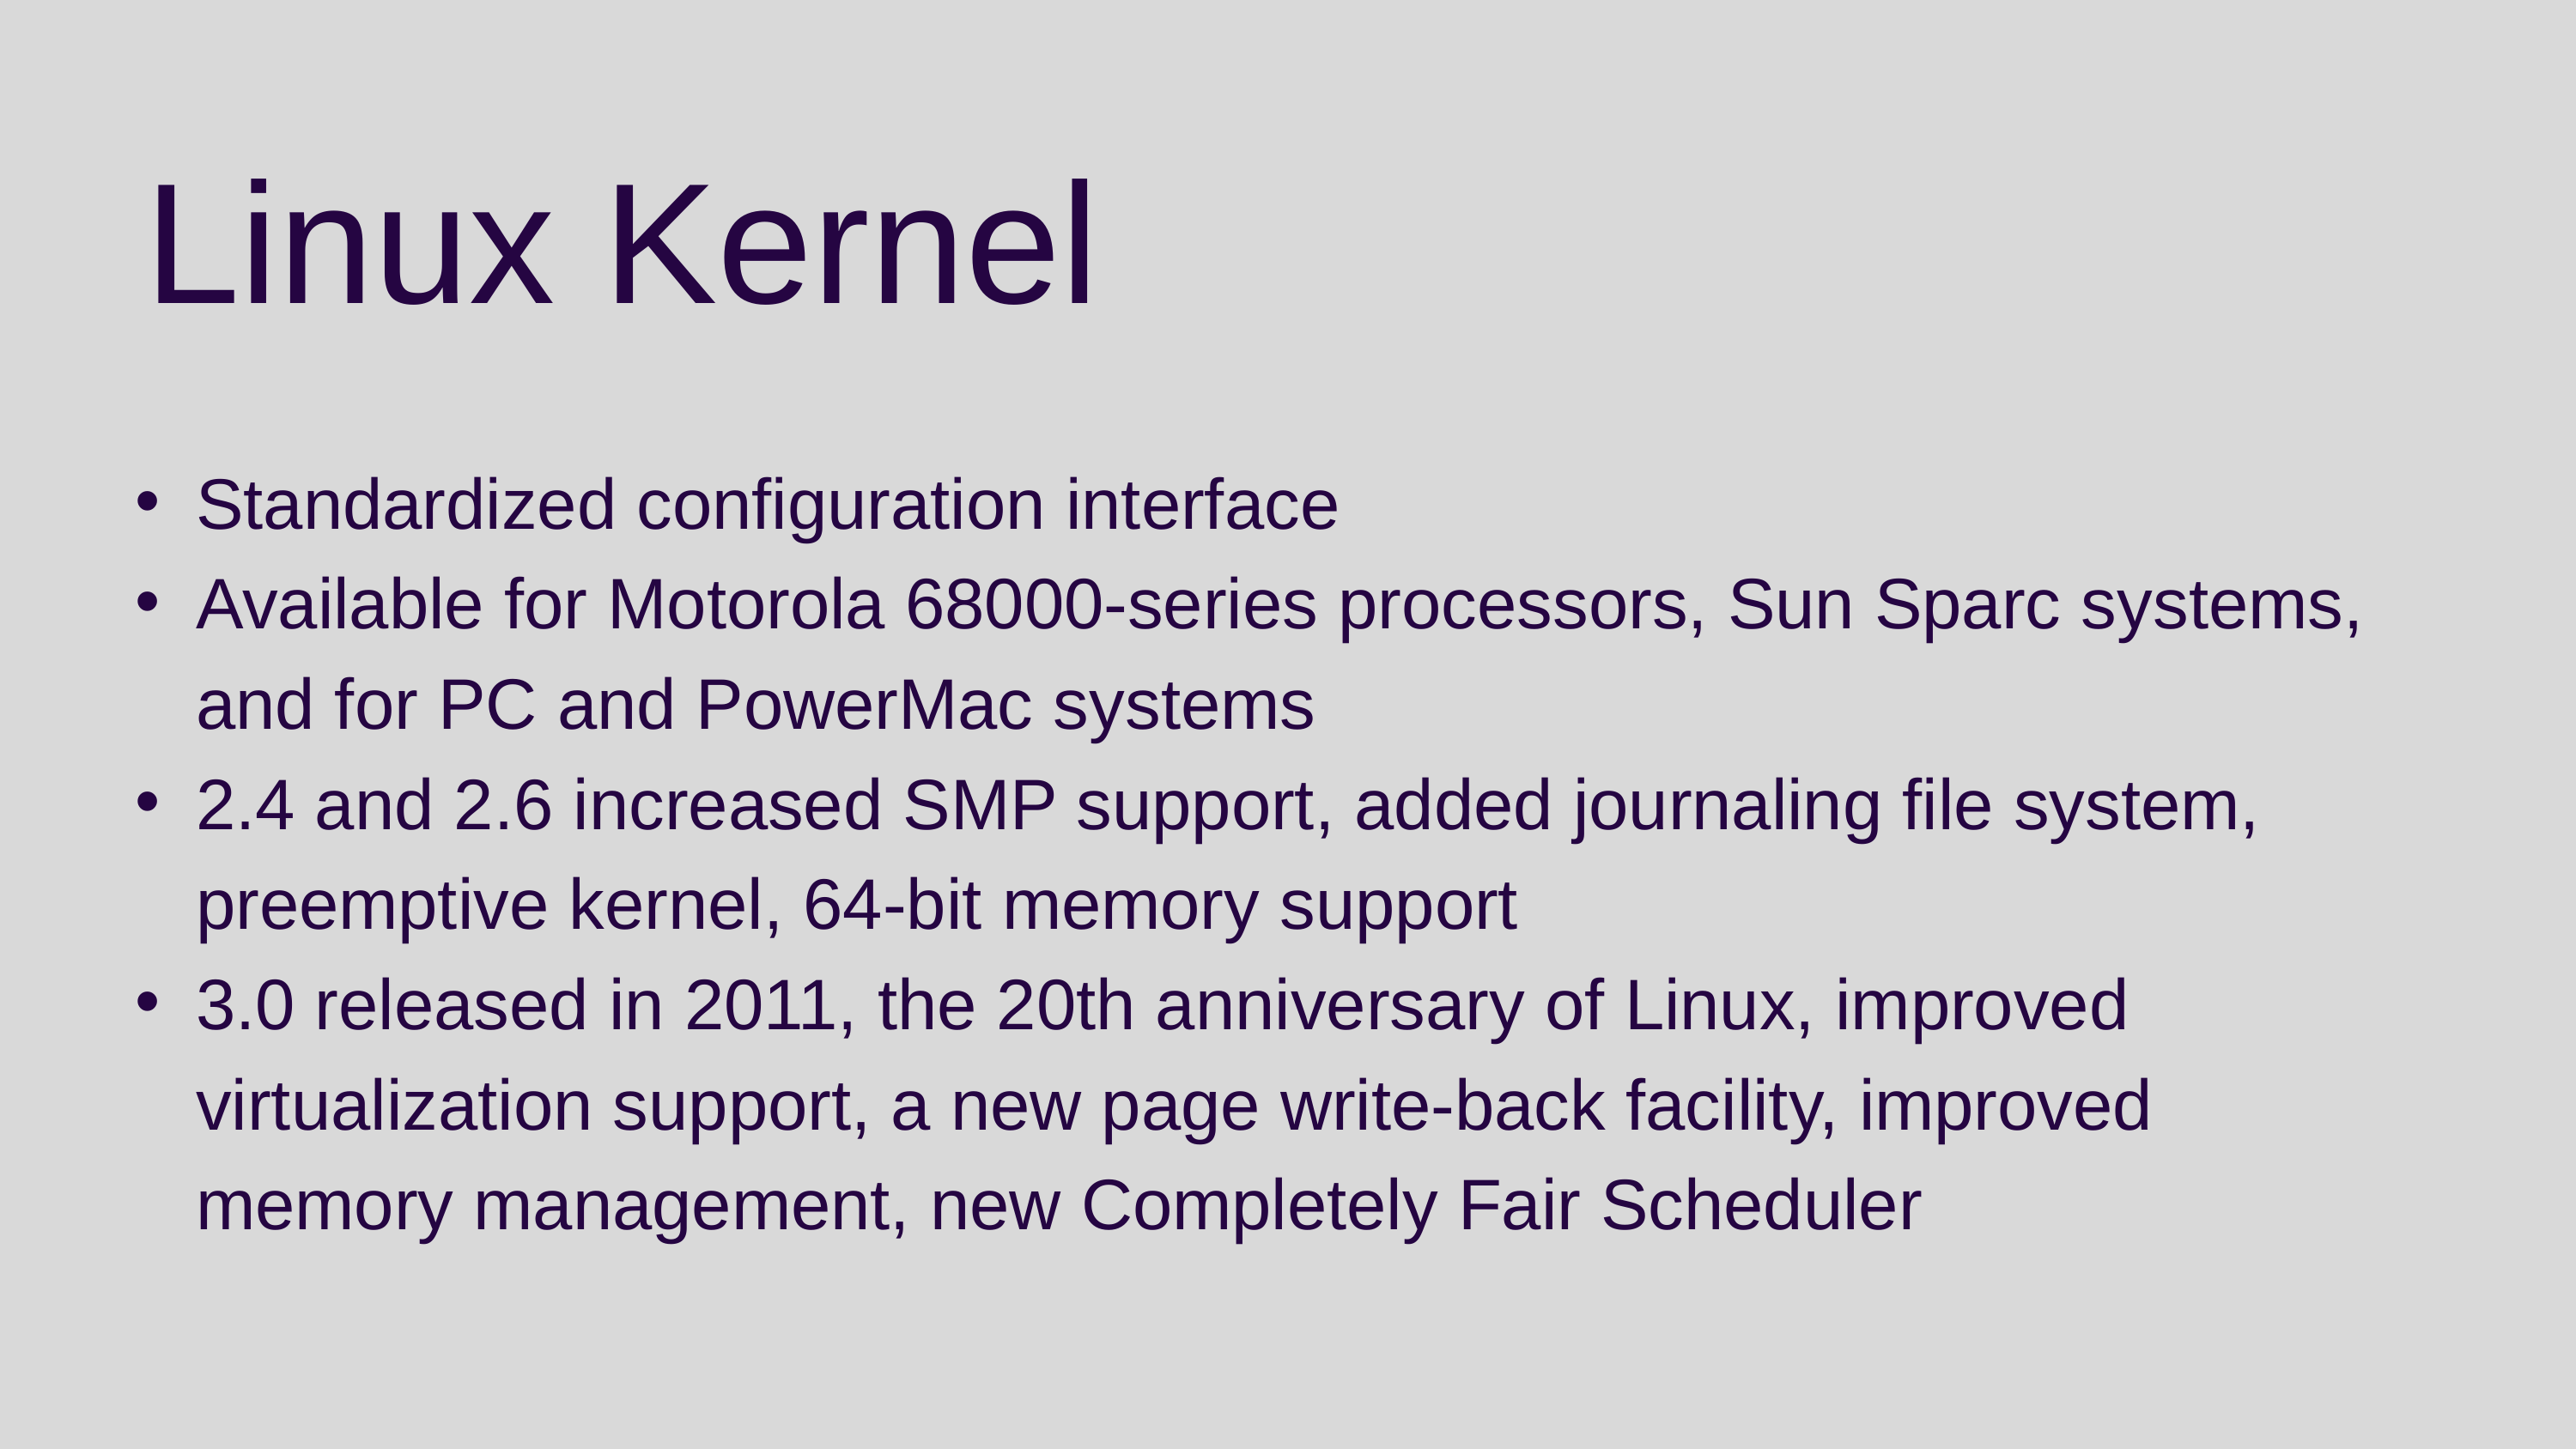

Linux Kernel
Standardized configuration interface
Available for Motorola 68000-series processors, Sun Sparc systems, and for PC and PowerMac systems
2.4 and 2.6 increased SMP support, added journaling file system, preemptive kernel, 64-bit memory support
3.0 released in 2011, the 20th anniversary of Linux, improved virtualization support, a new page write-back facility, improved memory management, new Completely Fair Scheduler